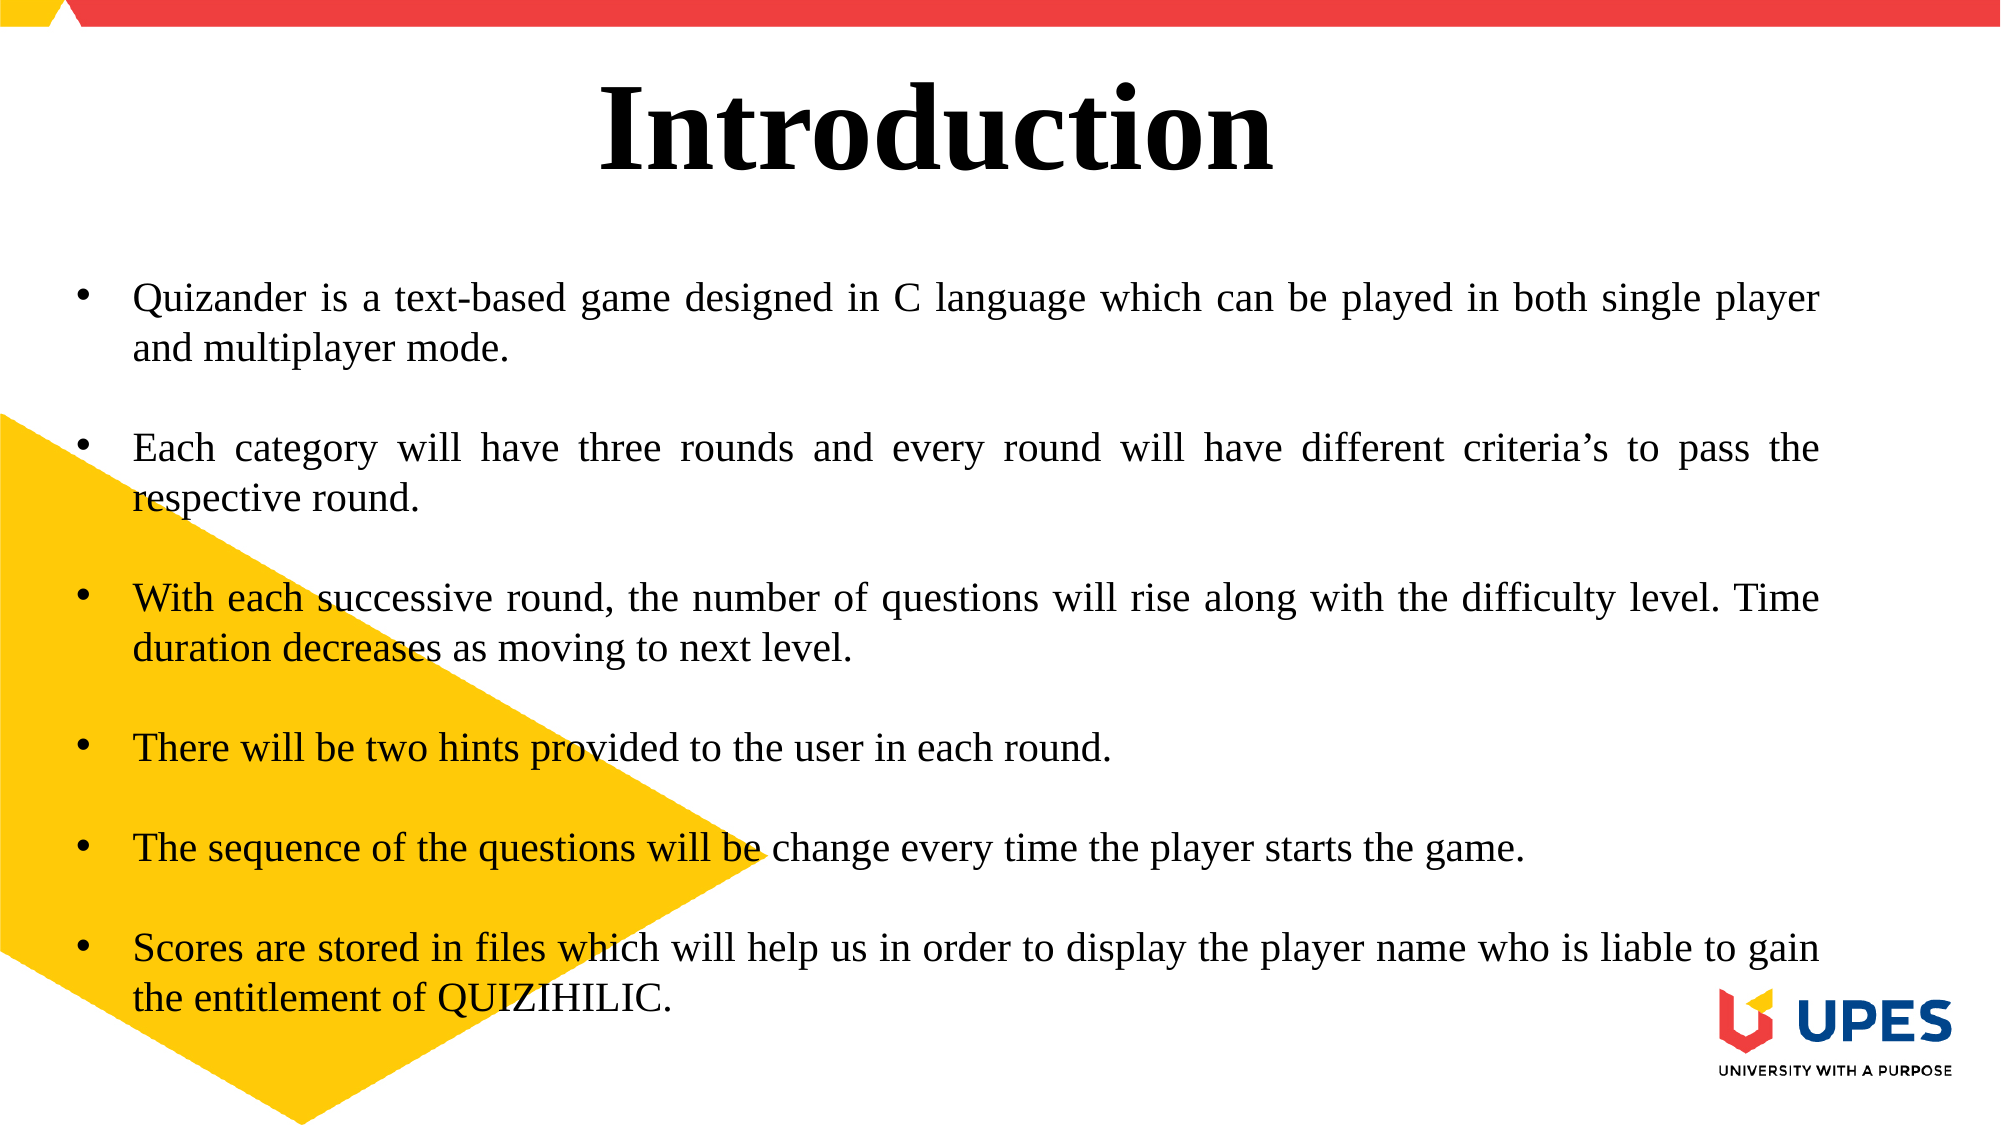

# Introduction
Quizander is a text-based game designed in C language which can be played in both single player and multiplayer mode.

Each category will have three rounds and every round will have different criteria’s to pass the respective round.

With each successive round, the number of questions will rise along with the difficulty level. Time duration decreases as moving to next level.

There will be two hints provided to the user in each round.

The sequence of the questions will be change every time the player starts the game.

Scores are stored in files which will help us in order to display the player name who is liable to gain the entitlement of QUIZIHILIC.